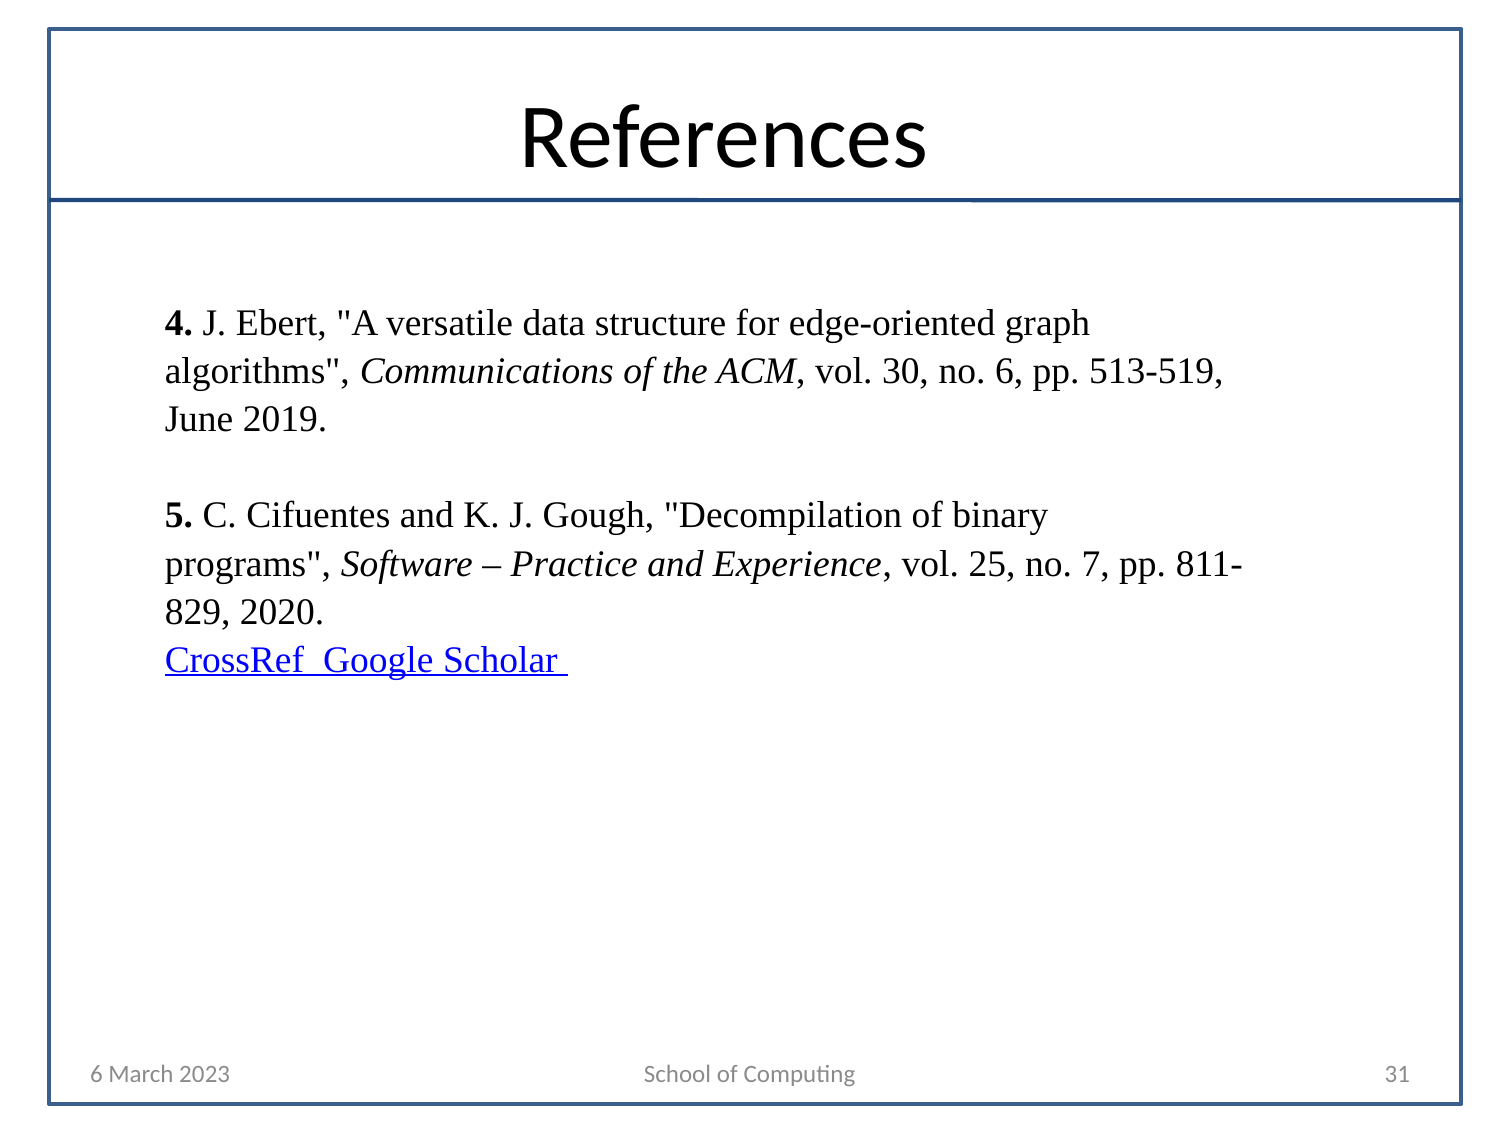

# References
4. J. Ebert, "A versatile data structure for edge-oriented graph algorithms", Communications of the ACM, vol. 30, no. 6, pp. 513-519, June 2019.
5. C. Cifuentes and K. J. Gough, "Decompilation of binary programs", Software – Practice and Experience, vol. 25, no. 7, pp. 811-829, 2020.
CrossRef  Google Scholar

6 March 2023
School of Computing
31